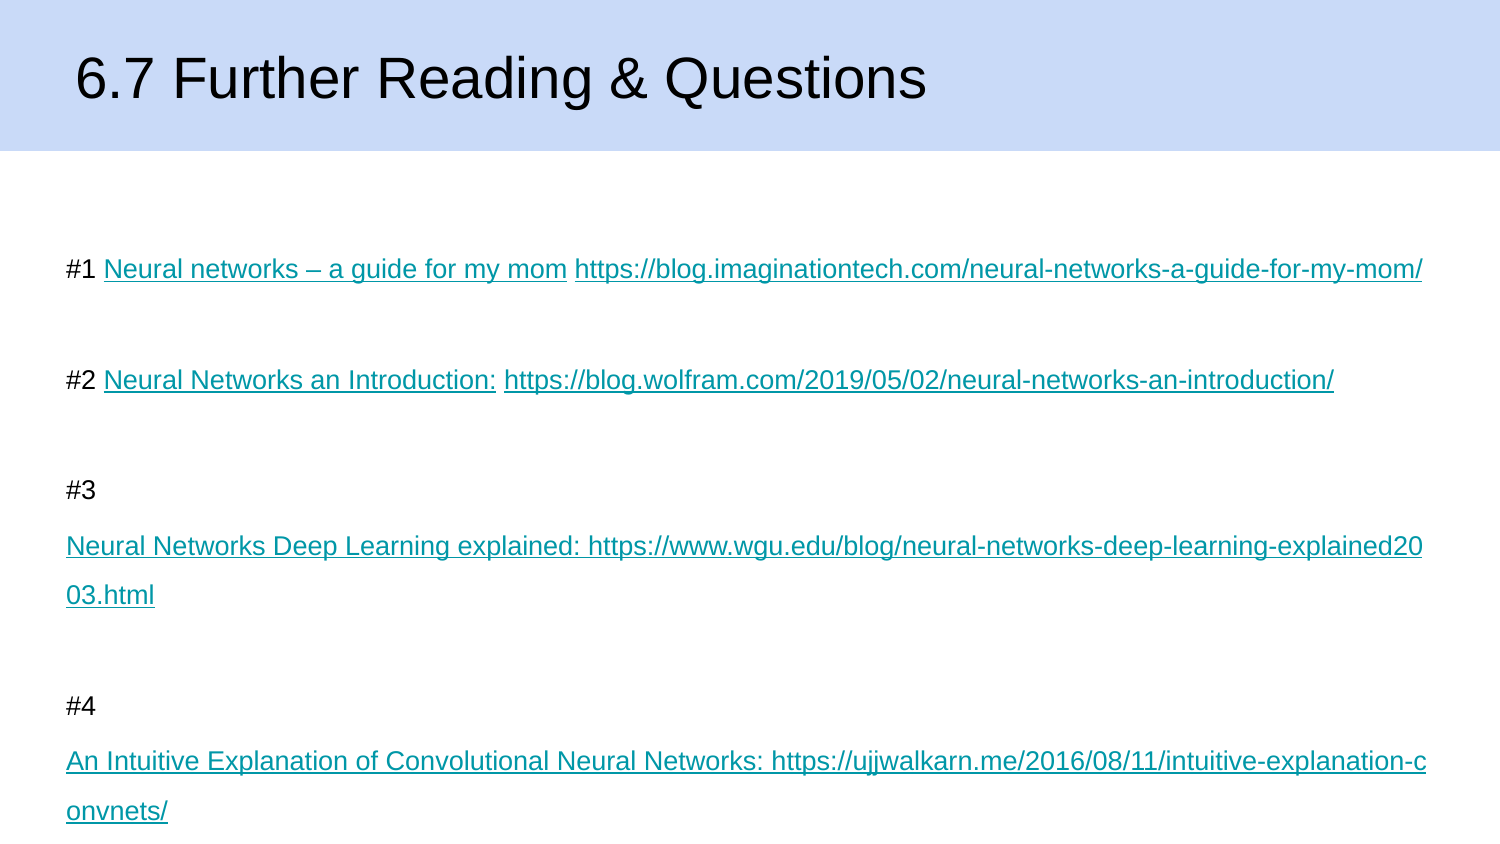

6.7 Further Reading & Questions
#1 Neural networks – a guide for my mom https://blog.imaginationtech.com/neural-networks-a-guide-for-my-mom/

#2 Neural Networks an Introduction: https://blog.wolfram.com/2019/05/02/neural-networks-an-introduction/

#3 Neural Networks Deep Learning explained: https://www.wgu.edu/blog/neural-networks-deep-learning-explained2003.html

#4 An Intuitive Explanation of Convolutional Neural Networks: https://ujjwalkarn.me/2016/08/11/intuitive-explanation-convnets/